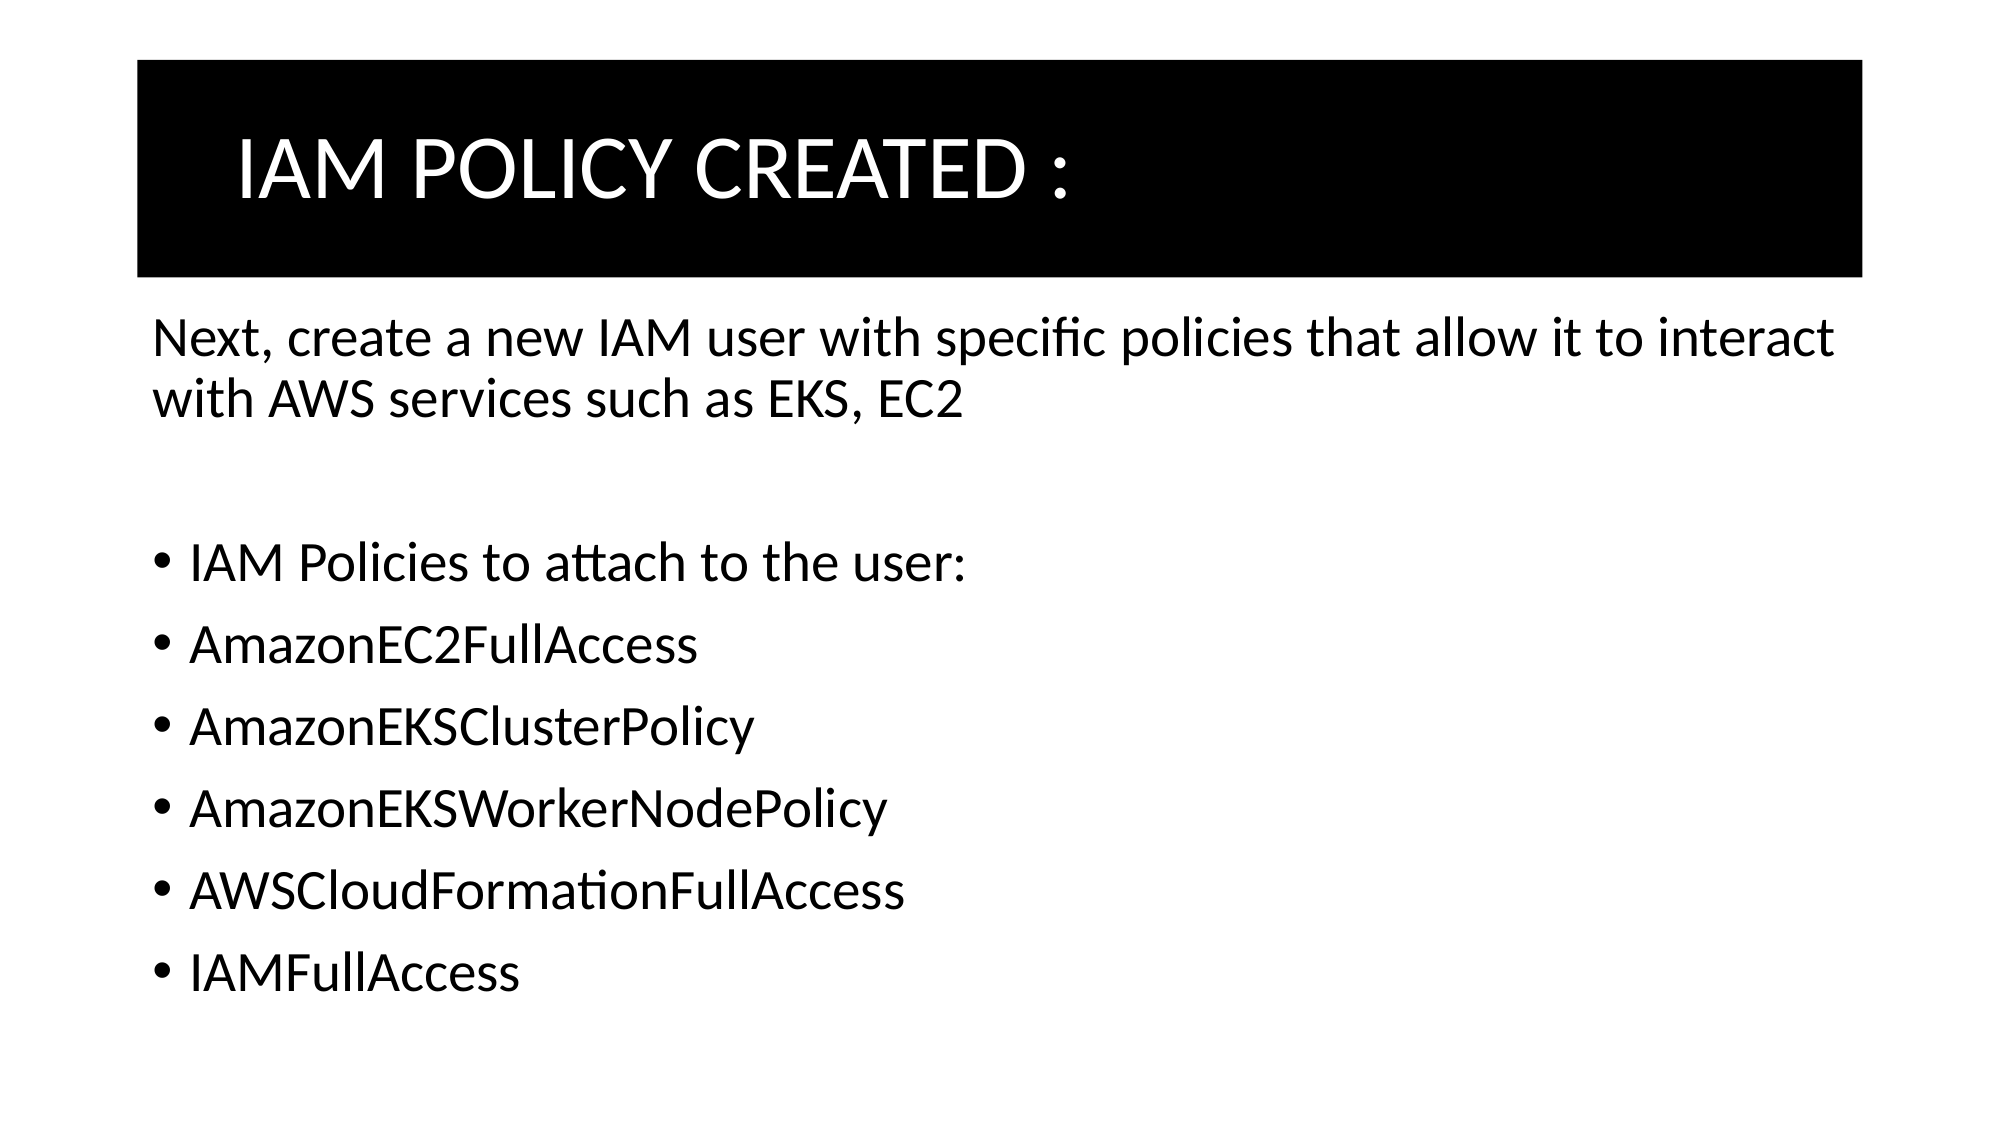

# IAM POLICY CREATED :
Next, create a new IAM user with specific policies that allow it to interact with AWS services such as EKS, EC2

IAM Policies to attach to the user:
AmazonEC2FullAccess
AmazonEKSClusterPolicy
AmazonEKSWorkerNodePolicy
AWSCloudFormationFullAccess
IAMFullAccess